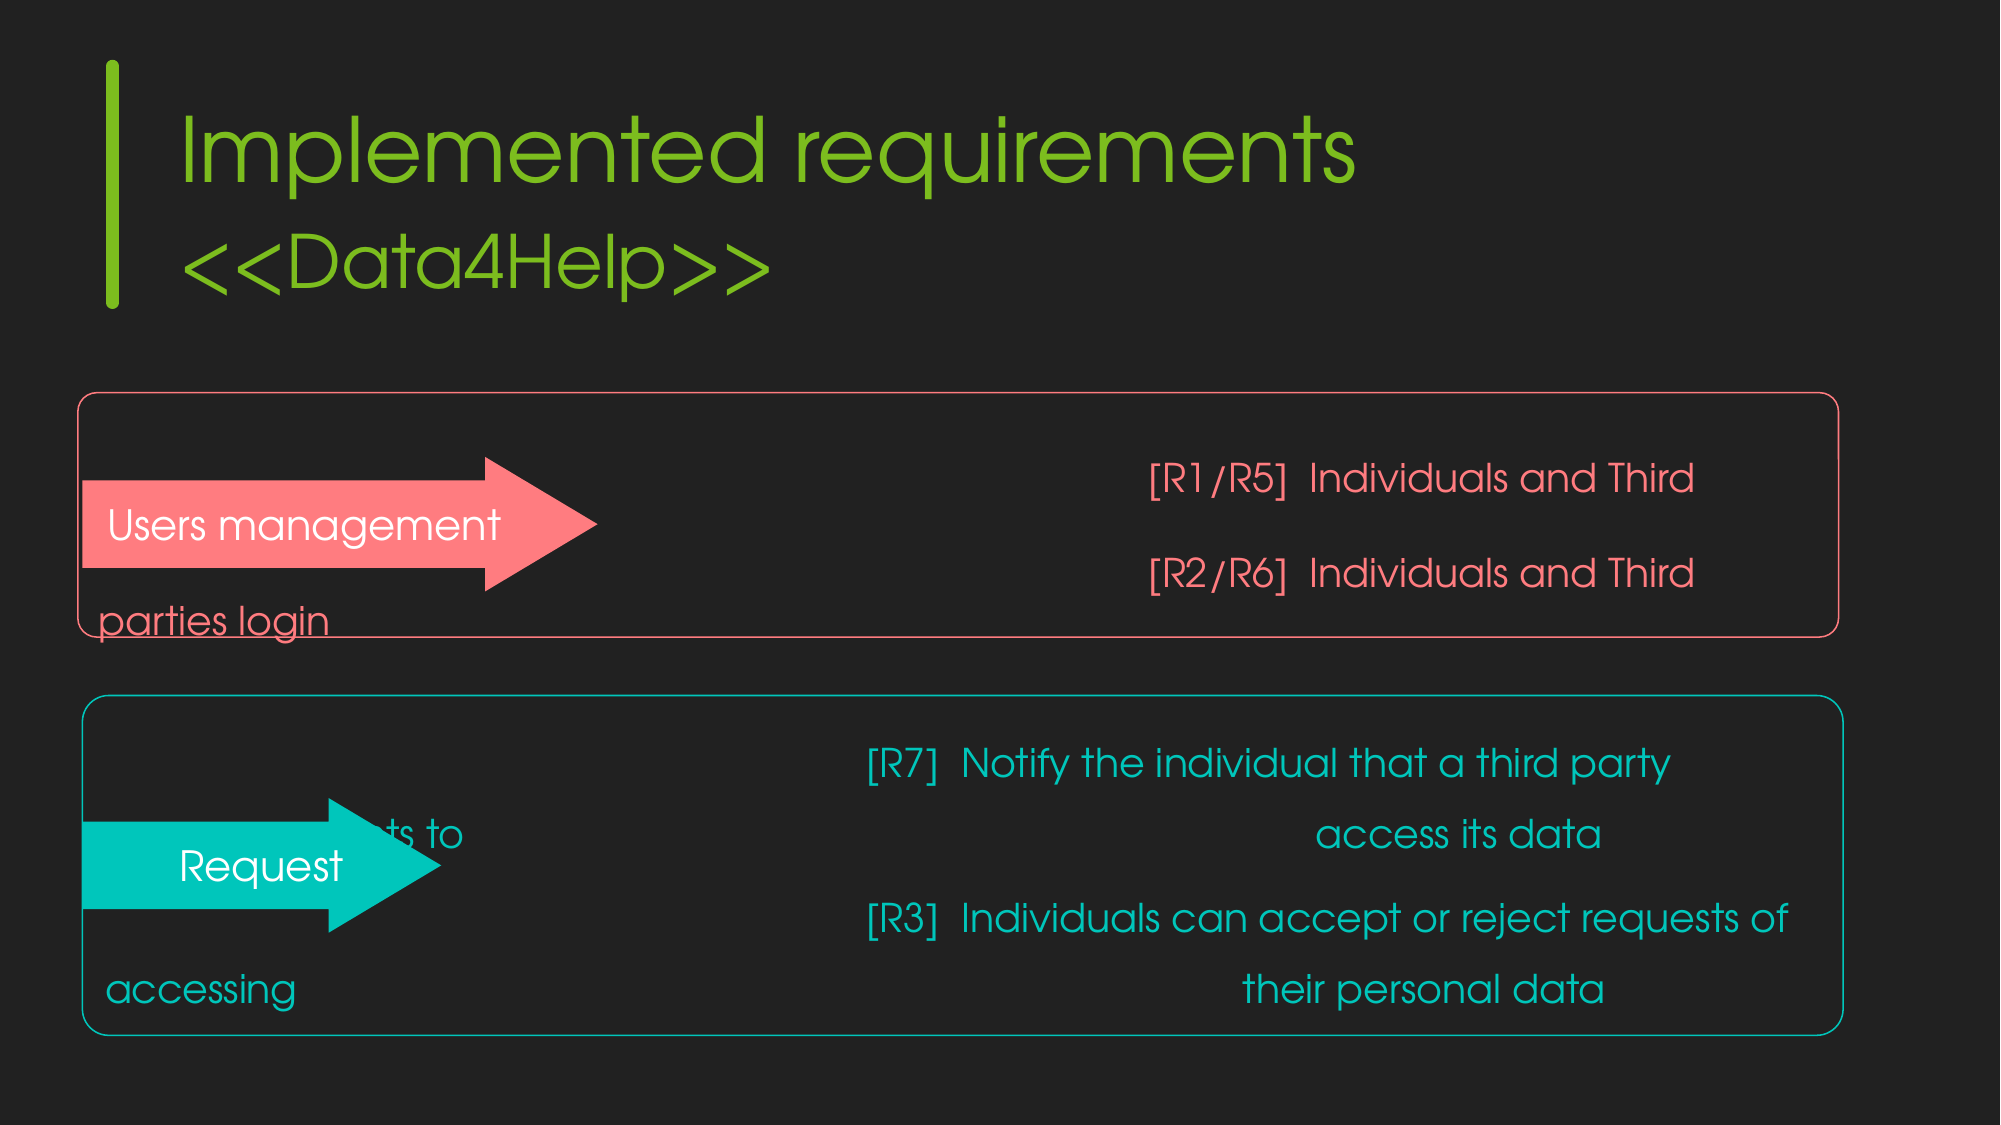

Implemented requirements <<Data4Help>>

							[R1/R5]  Individuals and Third parties registration
							[R2/R6]  Individuals and Third parties login

Users management
					 [R7]  Notify the individual that a third party company wants to 						 access its data
					 [R3]  Individuals can accept or reject requests of accessing 						        their personal data

Request